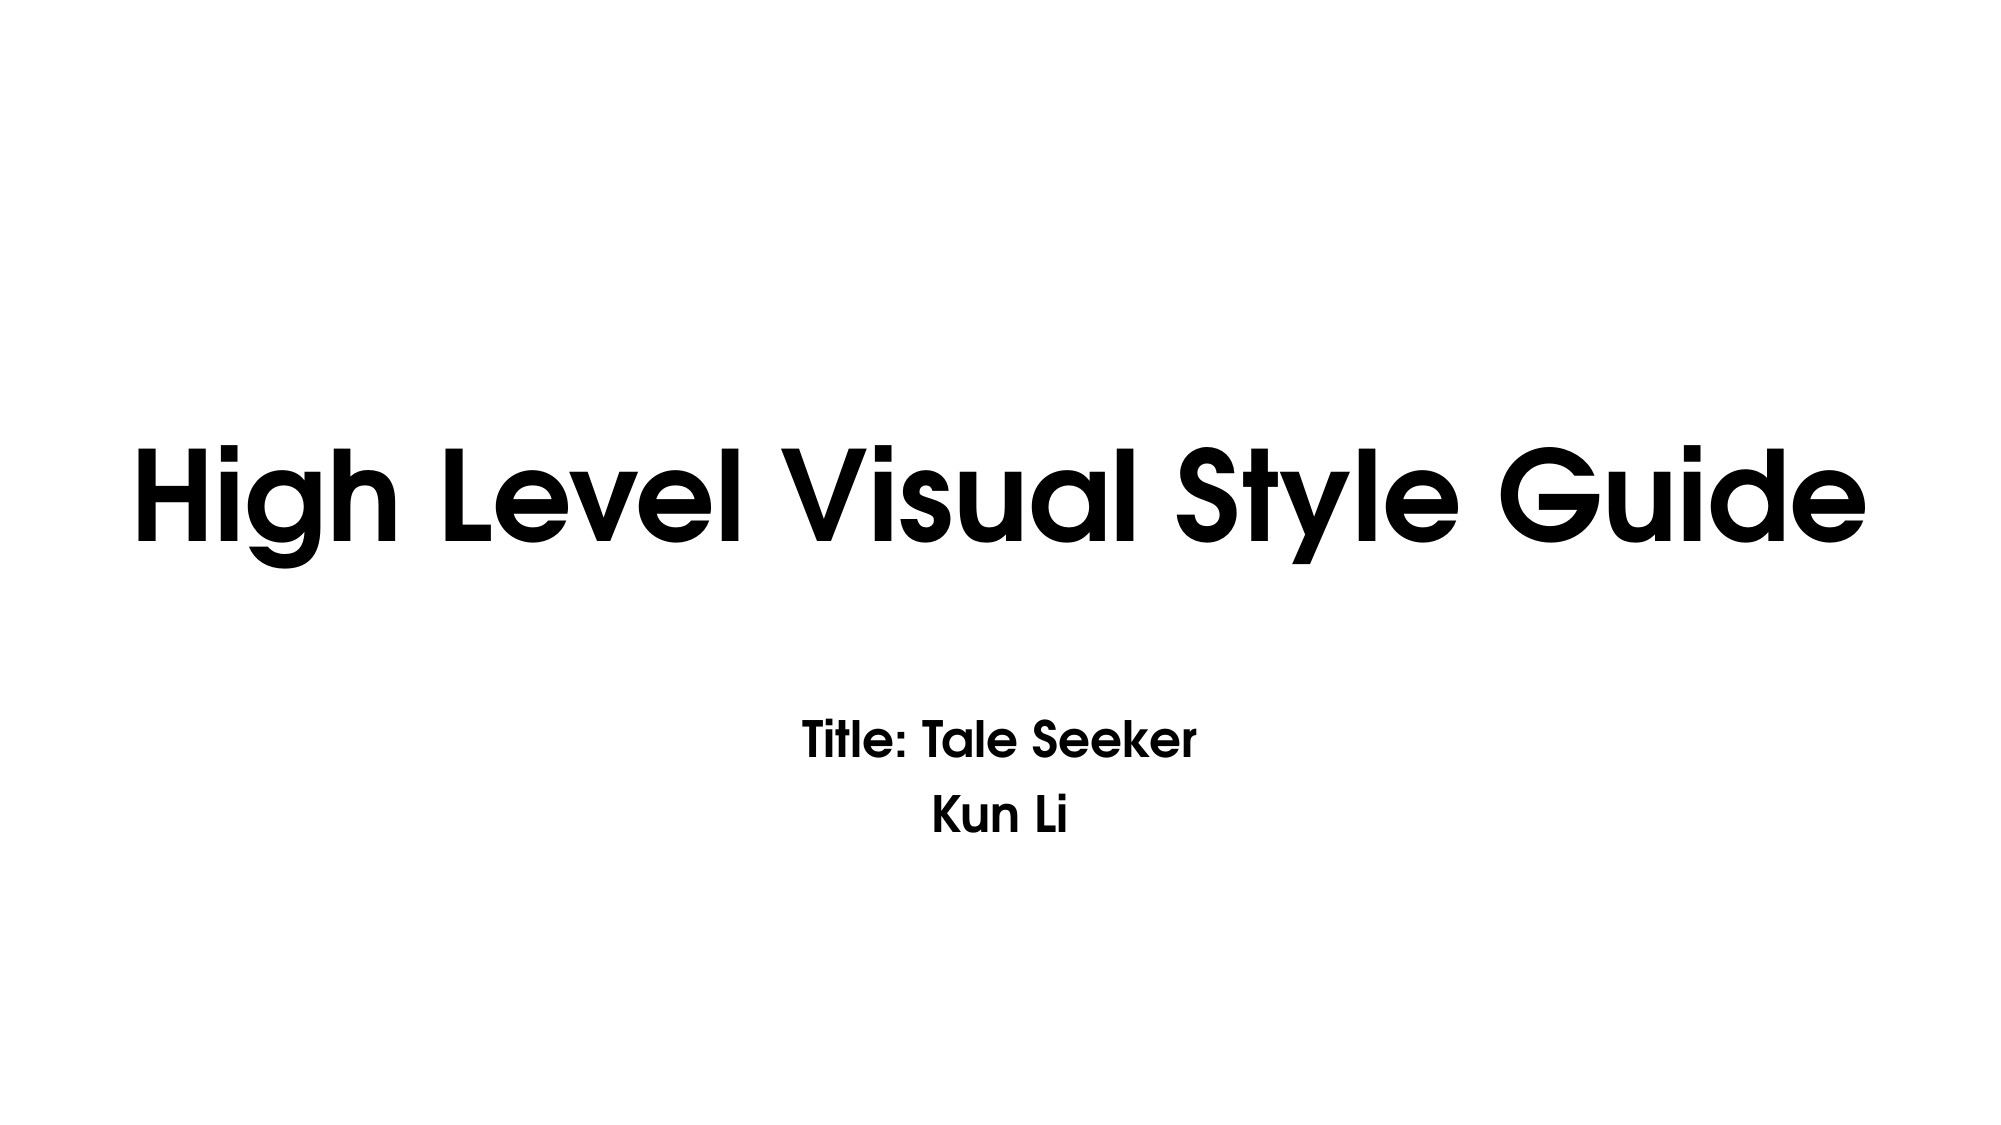

# High Level Visual Style Guide
Title: Tale Seeker
Kun Li